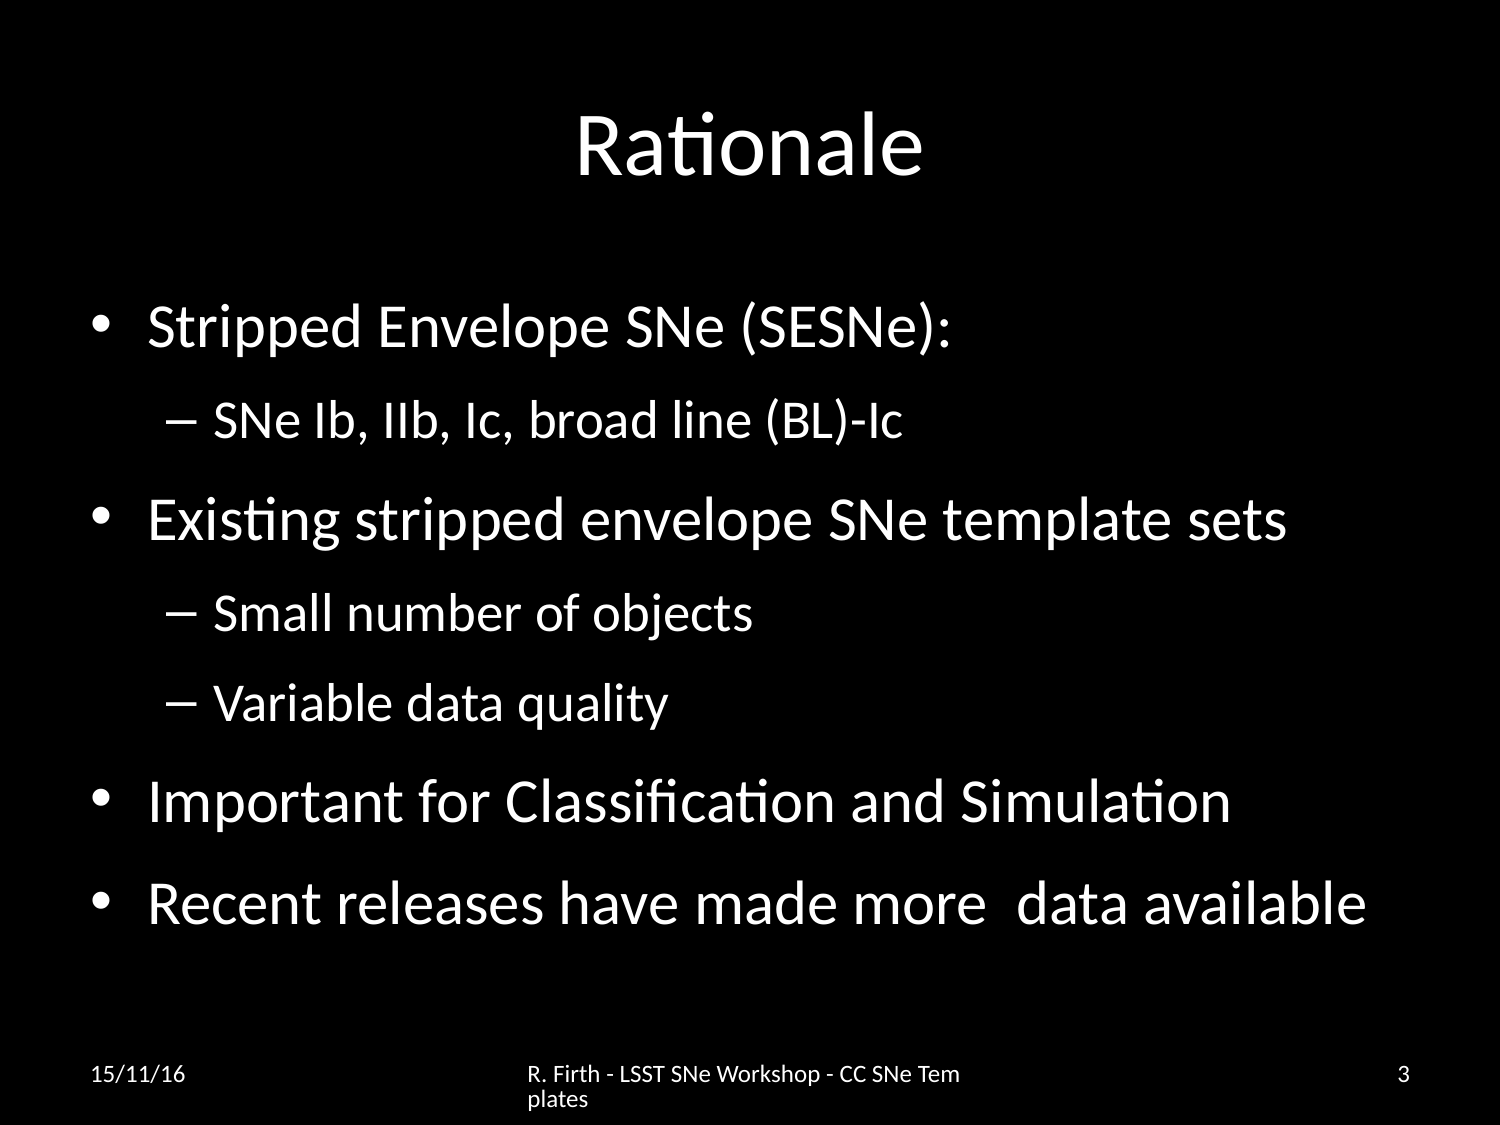

# Rationale
Stripped Envelope SNe (SESNe):
SNe Ib, IIb, Ic, broad line (BL)-Ic
Existing stripped envelope SNe template sets
Small number of objects
Variable data quality
Important for Classification and Simulation
Recent releases have made more  data available
15/11/16
R. Firth - LSST SNe Workshop - CC SNe Templates
3